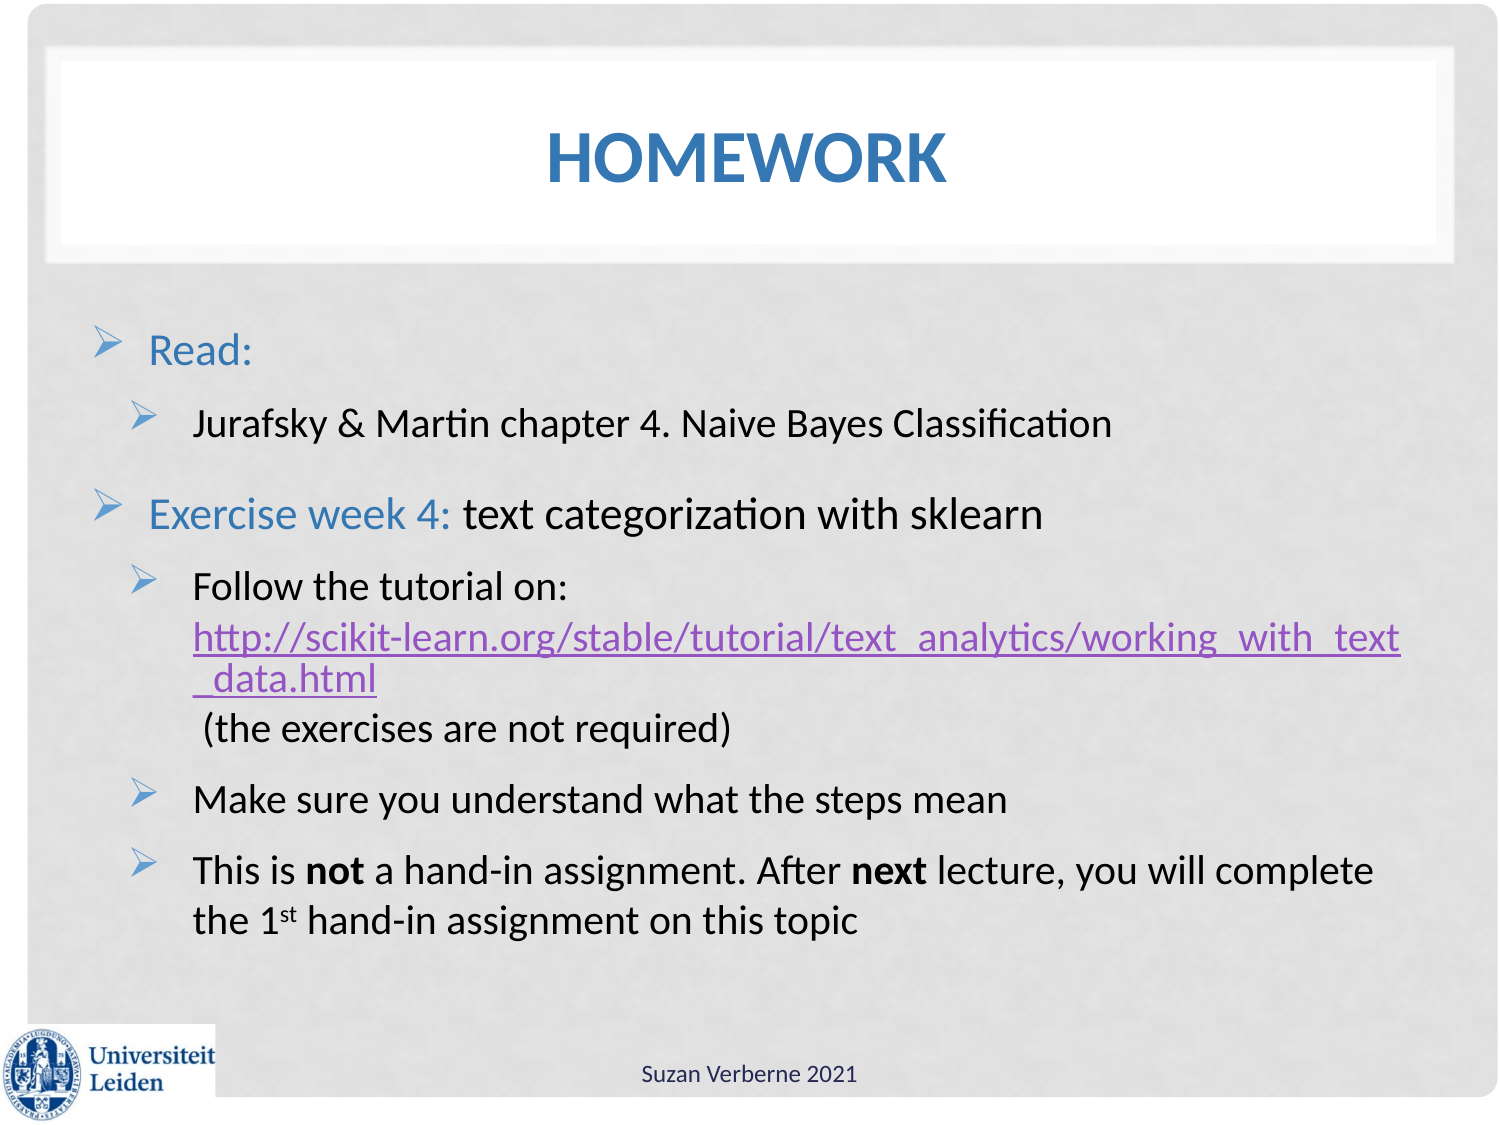

# Homework
Read:
Jurafsky & Martin chapter 4. Naive Bayes Classification
Exercise week 4: text categorization with sklearn
Follow the tutorial on:http://scikit-learn.org/stable/tutorial/text_analytics/working_with_text_data.html (the exercises are not required)
Make sure you understand what the steps mean
This is not a hand-in assignment. After next lecture, you will complete the 1st hand-in assignment on this topic

Suzan Verberne 2021